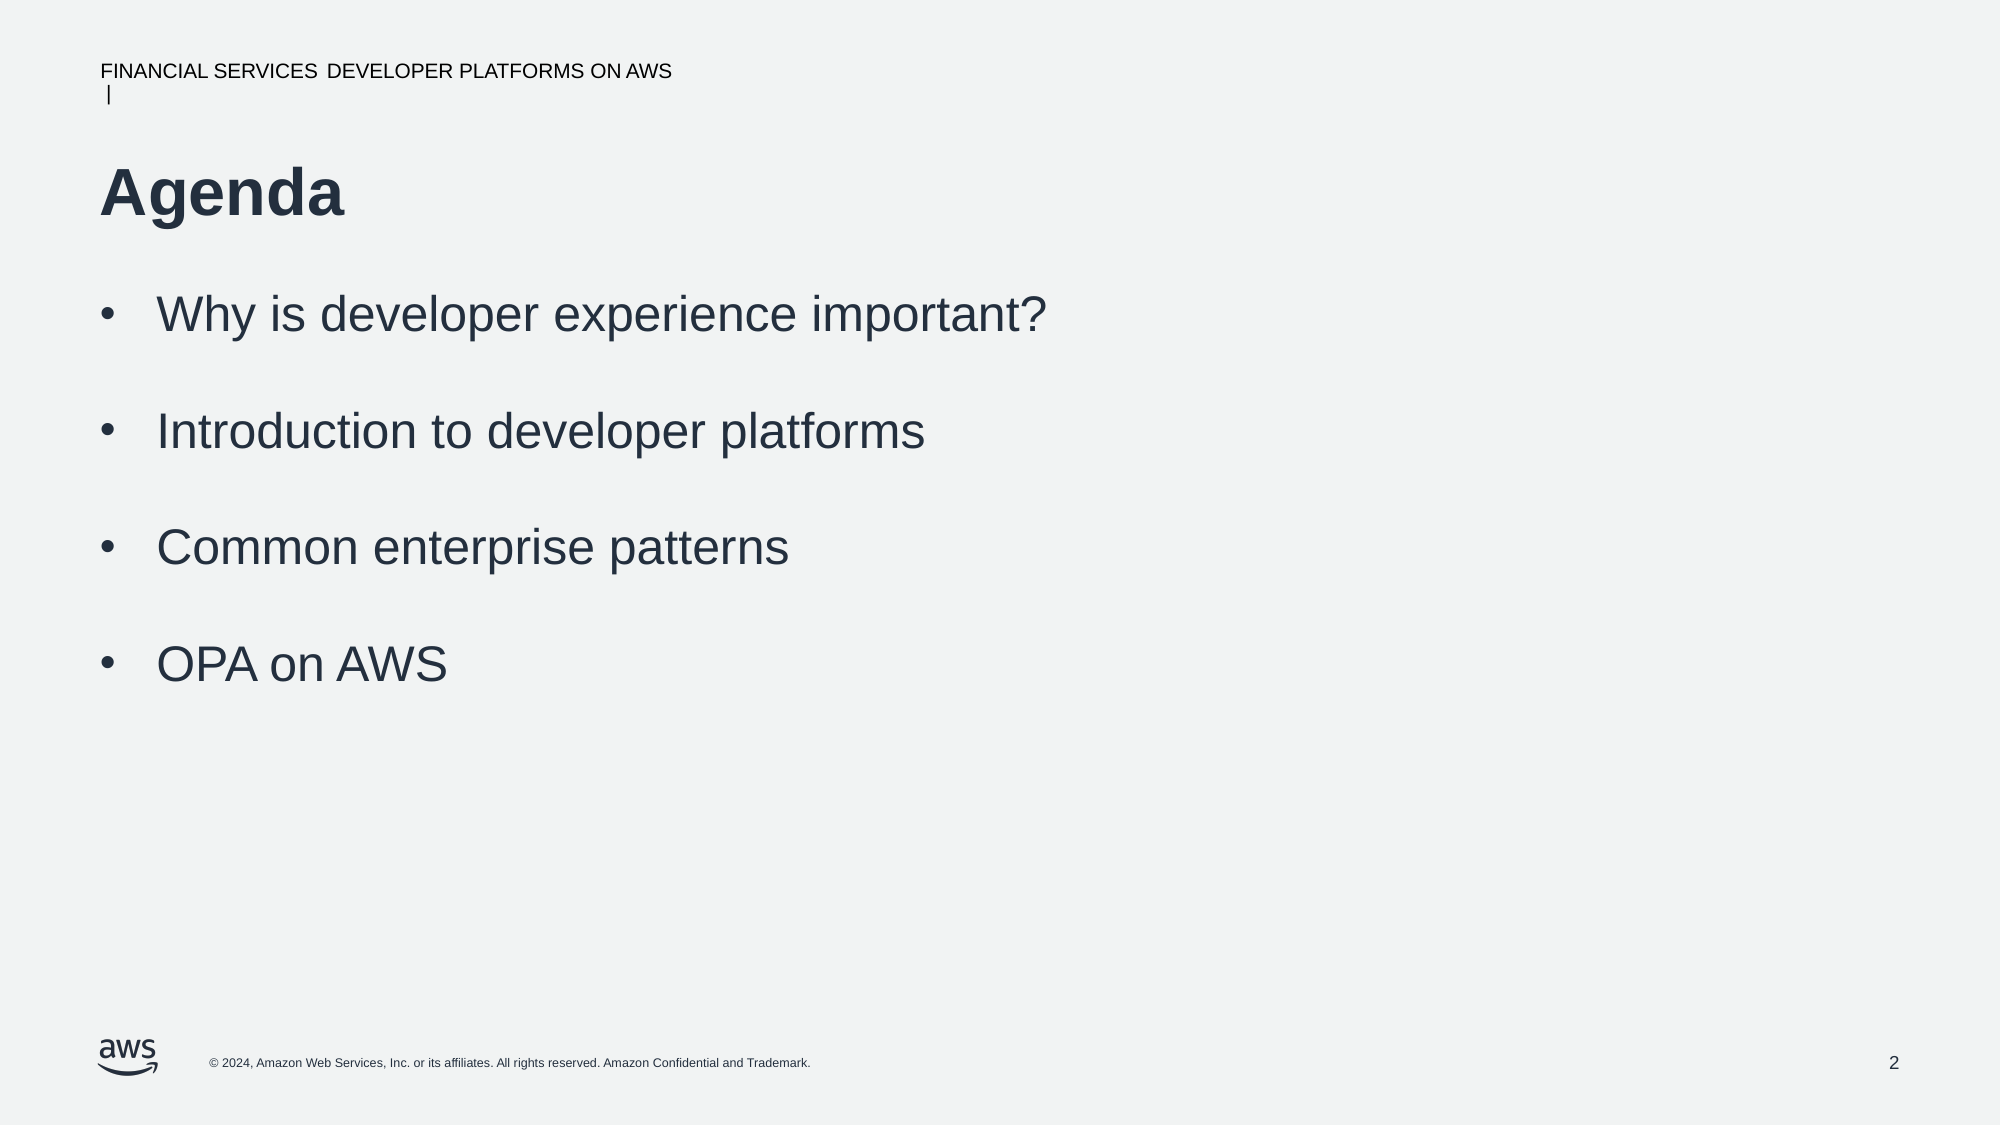

# Agenda
Why is developer experience important?
Introduction to developer platforms
Common enterprise patterns
OPA on AWS

2